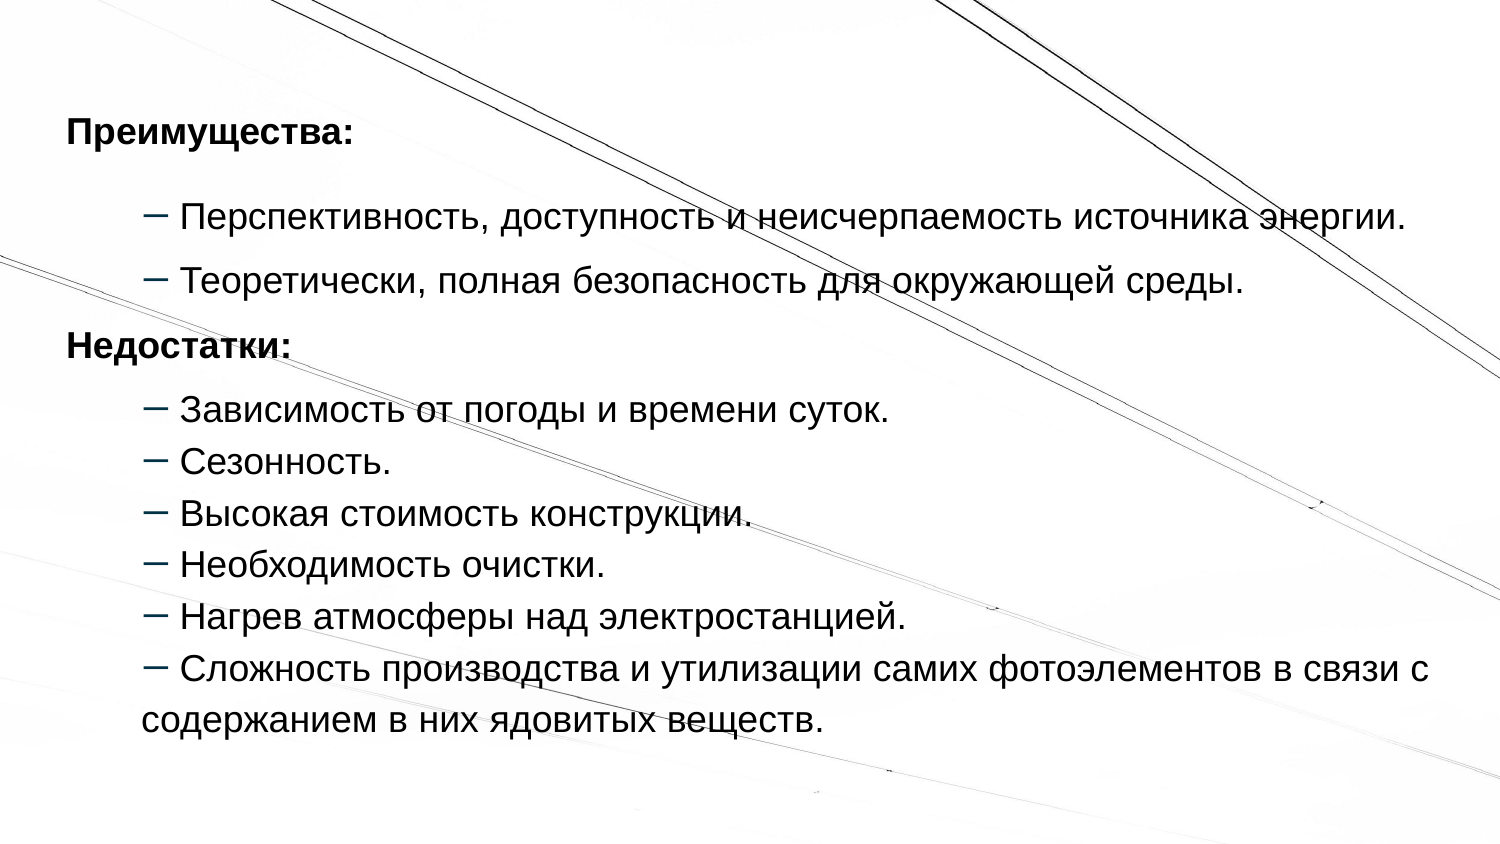

Преимущества:
— Перспективность, доступность и неисчерпаемость источника энергии.
— Теоретически, полная безопасность для окружающей среды.
Недостатки:
— Зависимость от погоды и времени суток.
— Сезонность.
— Высокая стоимость конструкции.
— Необходимость очистки.
— Нагрев атмосферы над электростанцией.
— Сложность производства и утилизации самих фотоэлементов в связи с содержанием в них ядовитых веществ.